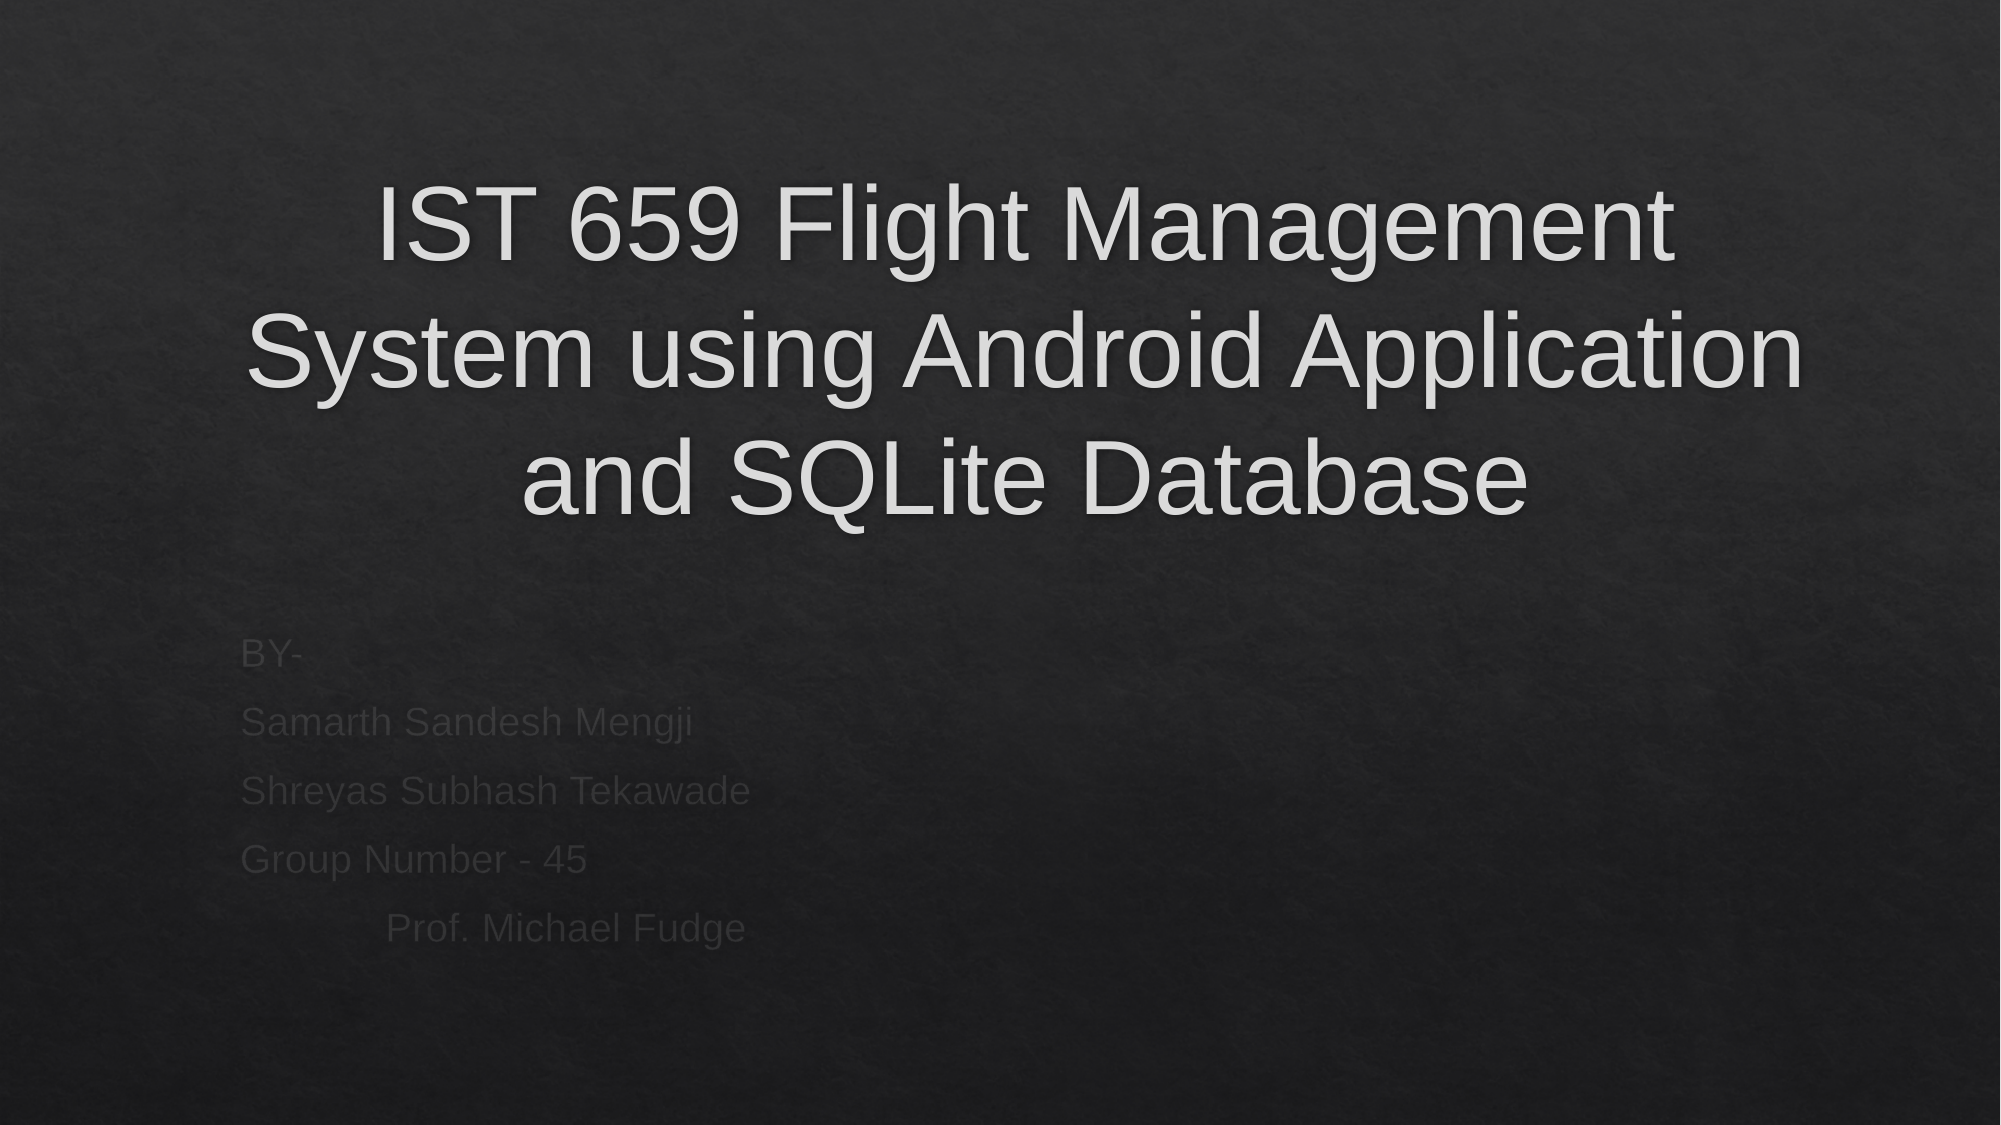

# IST 659 Flight Management System using Android Application and SQLite Database
BY-
Samarth Sandesh Mengji
Shreyas Subhash Tekawade
Group Number - 45
																Prof. Michael Fudge